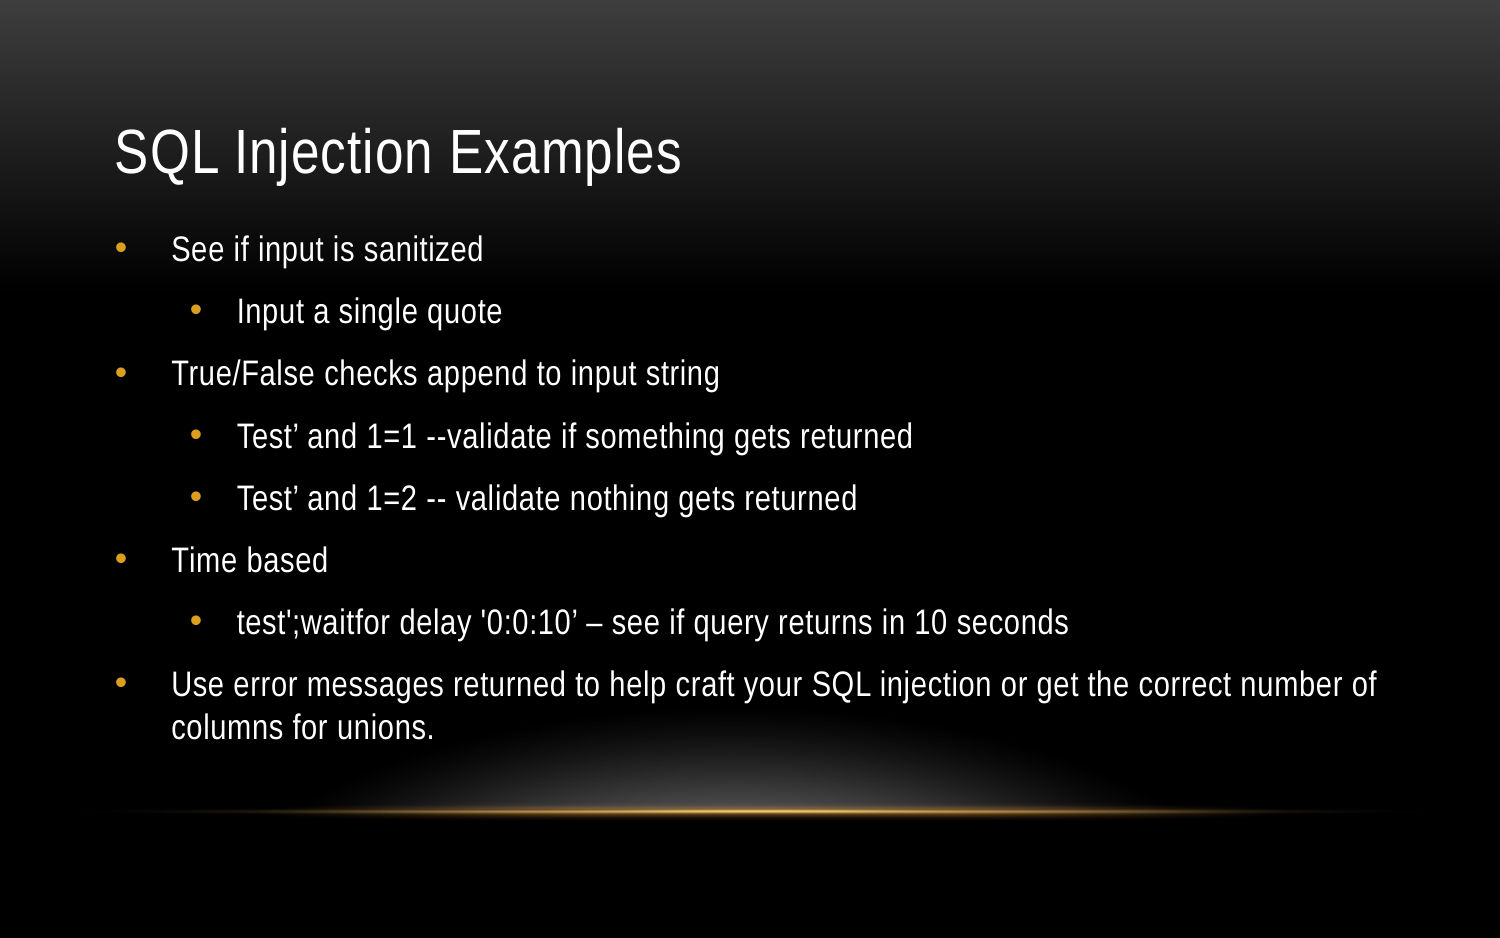

# SQL Injection Examples
See if input is sanitized
Input a single quote
True/False checks append to input string
Test’ and 1=1 --validate if something gets returned
Test’ and 1=2 -- validate nothing gets returned
Time based
test';waitfor delay '0:0:10’ – see if query returns in 10 seconds
Use error messages returned to help craft your SQL injection or get the correct number of columns for unions.